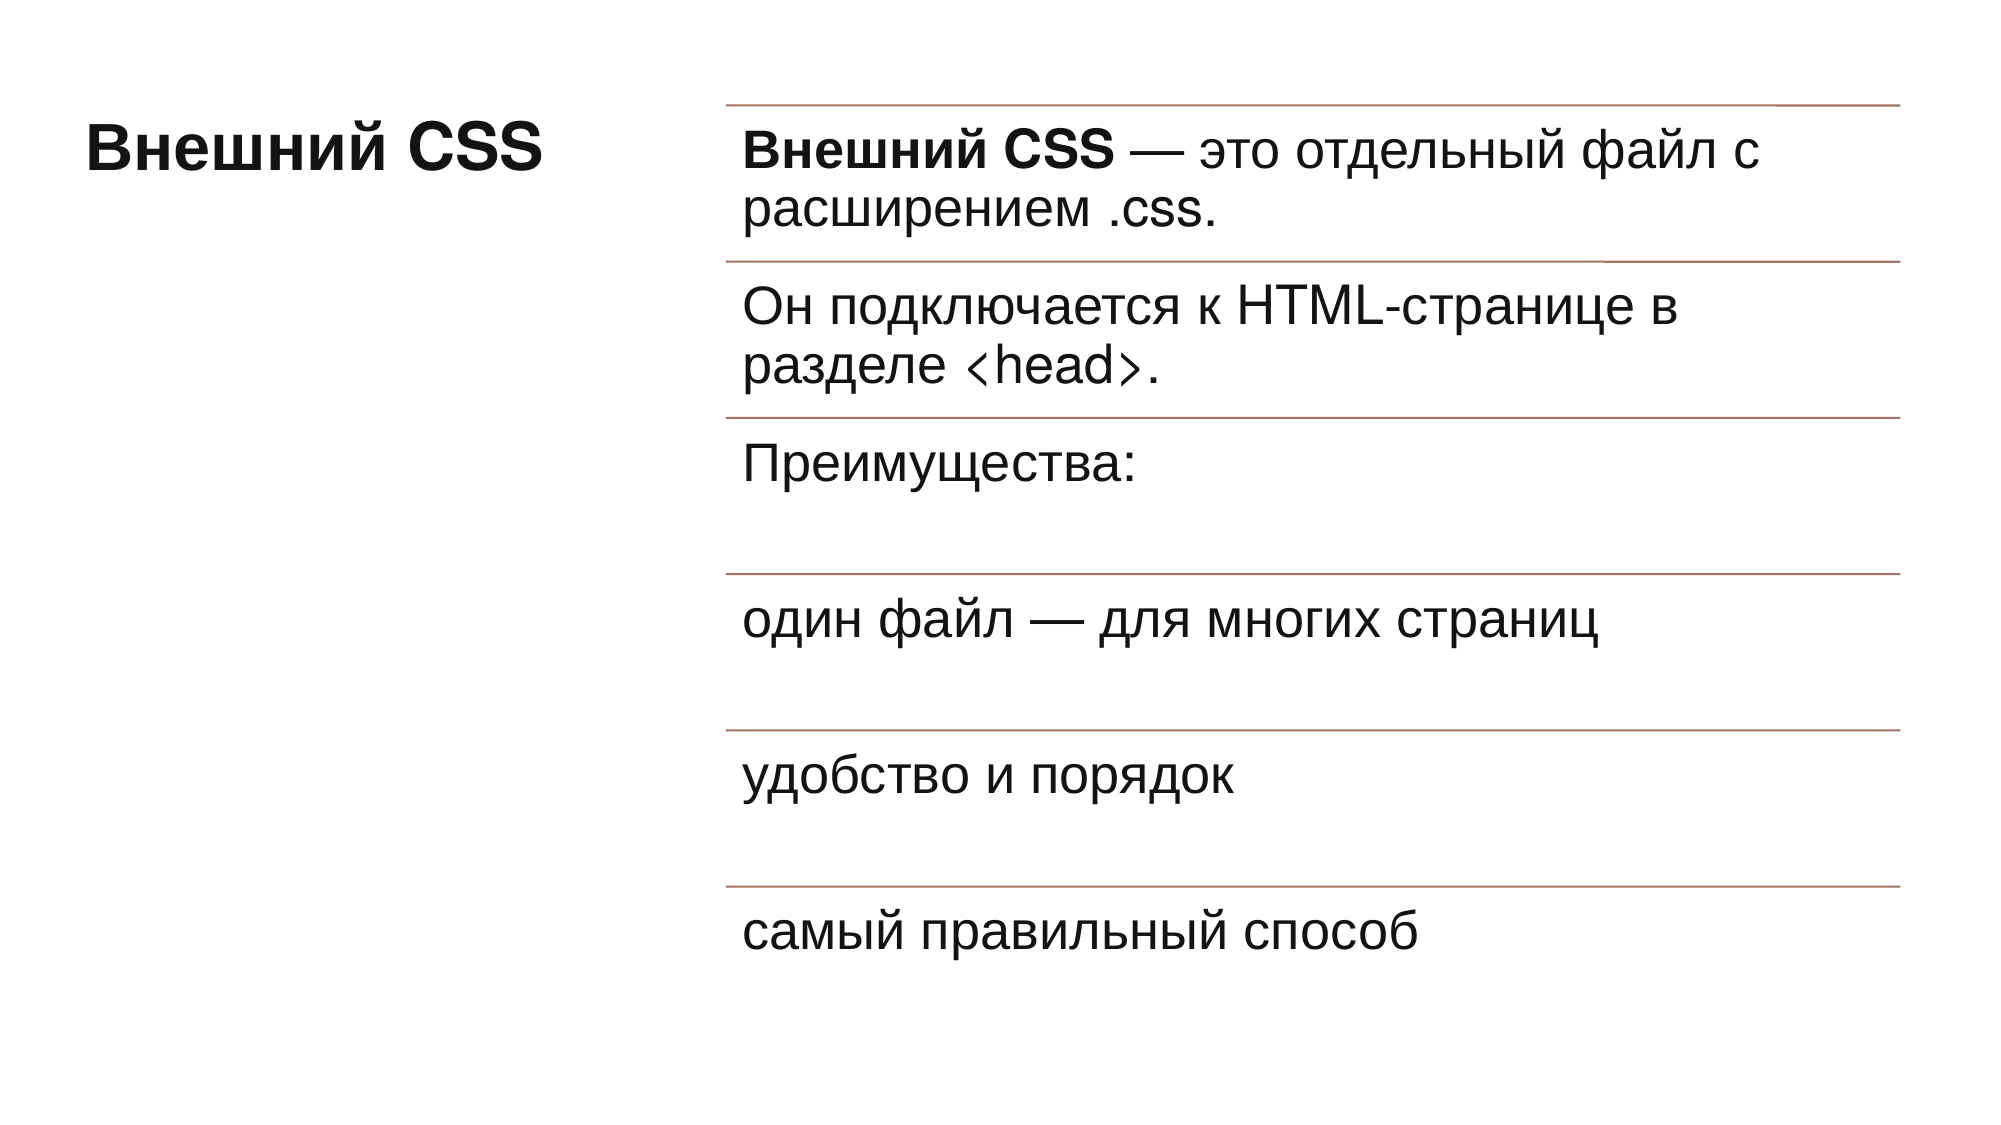

# Внешний CSS
Внешний CSS — это отдельный файл с расширением .css.
Он подключается к HTML‑странице в разделе <head>.
Преимущества:
один файл — для многих страниц
удобство и порядок
самый правильный способ